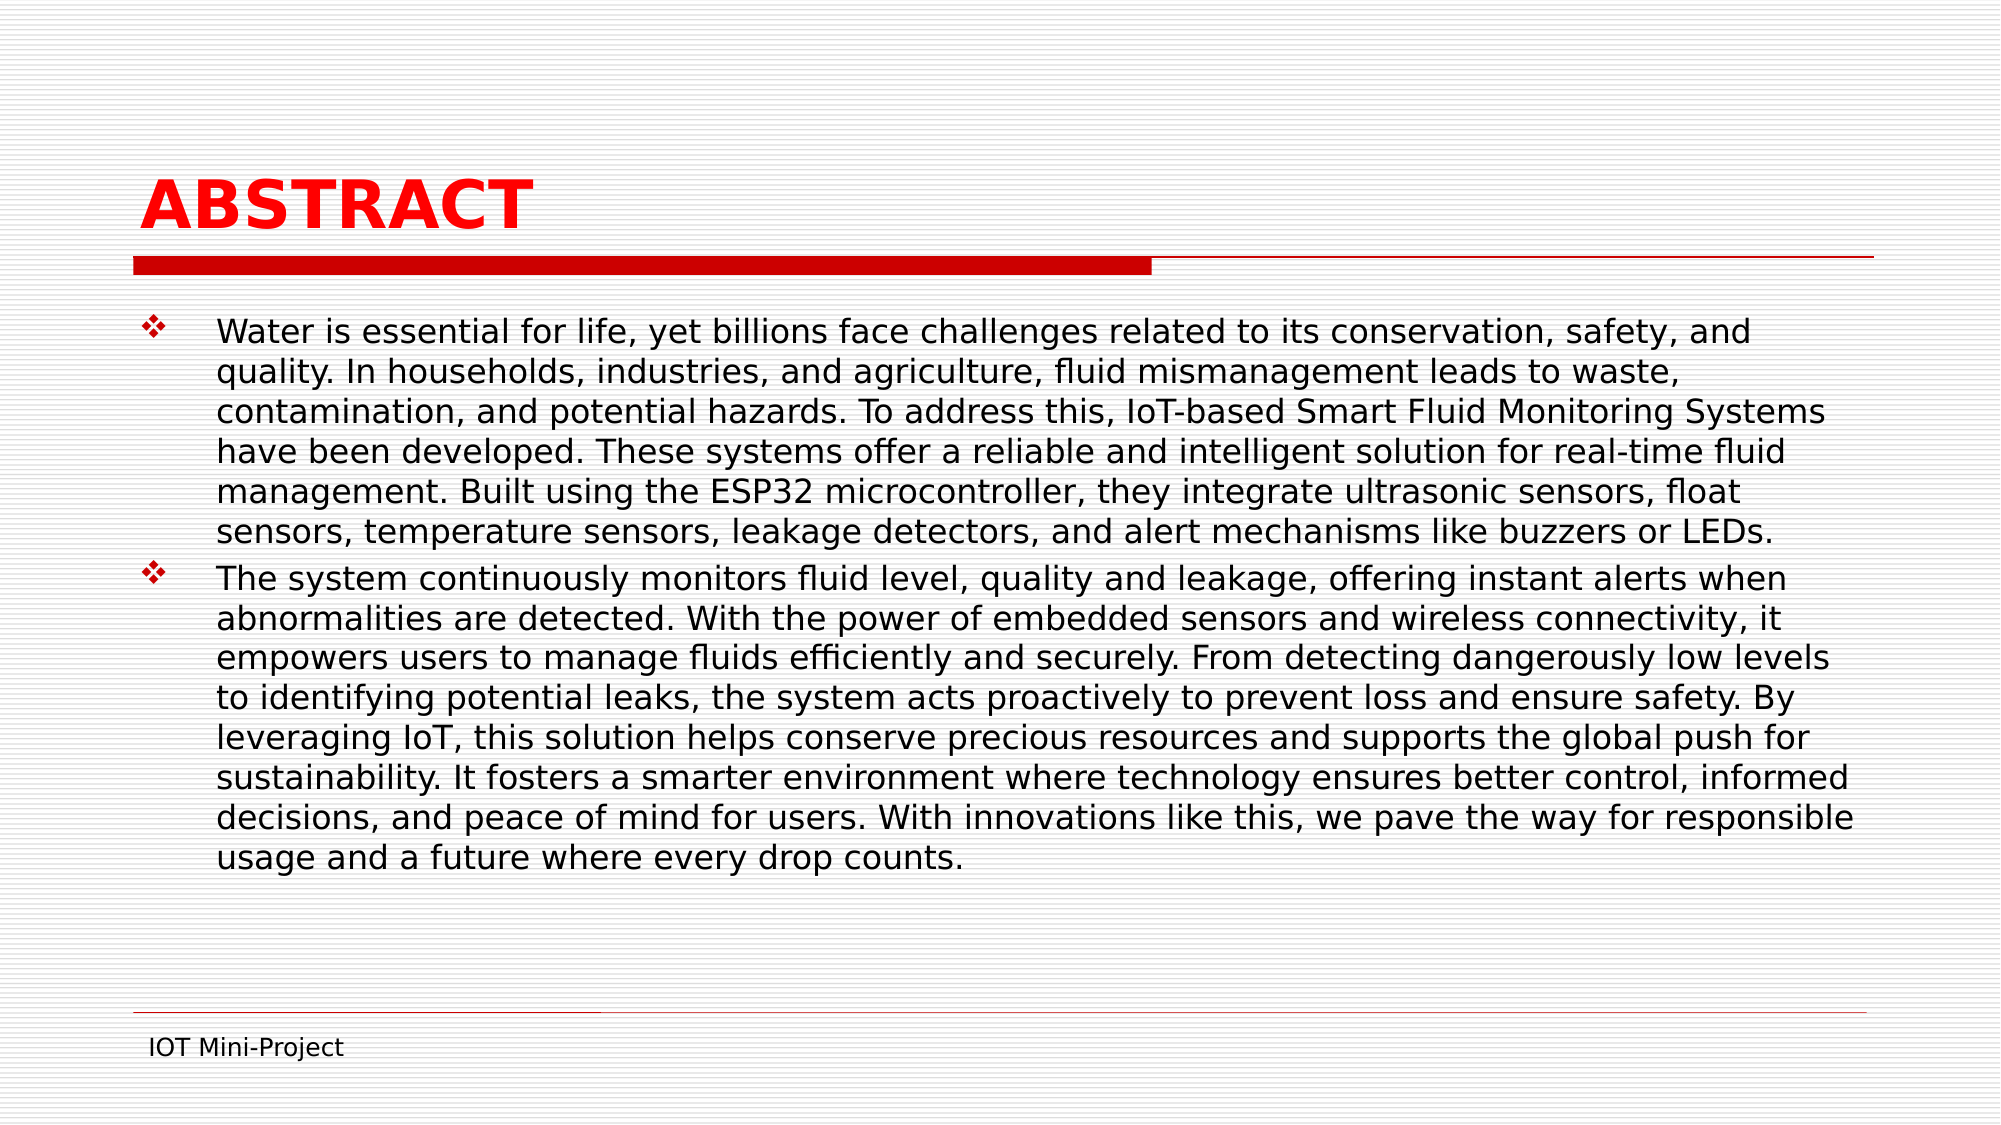

# ABSTRACT
Water is essential for life, yet billions face challenges related to its conservation, safety, and quality. In households, industries, and agriculture, fluid mismanagement leads to waste, contamination, and potential hazards. To address this, IoT-based Smart Fluid Monitoring Systems have been developed. These systems offer a reliable and intelligent solution for real-time fluid management. Built using the ESP32 microcontroller, they integrate ultrasonic sensors, float sensors, temperature sensors, leakage detectors, and alert mechanisms like buzzers or LEDs.
The system continuously monitors fluid level, quality and leakage, offering instant alerts when abnormalities are detected. With the power of embedded sensors and wireless connectivity, it empowers users to manage fluids efficiently and securely. From detecting dangerously low levels to identifying potential leaks, the system acts proactively to prevent loss and ensure safety. By leveraging IoT, this solution helps conserve precious resources and supports the global push for sustainability. It fosters a smarter environment where technology ensures better control, informed decisions, and peace of mind for users. With innovations like this, we pave the way for responsible usage and a future where every drop counts.

IOT Mini-Project